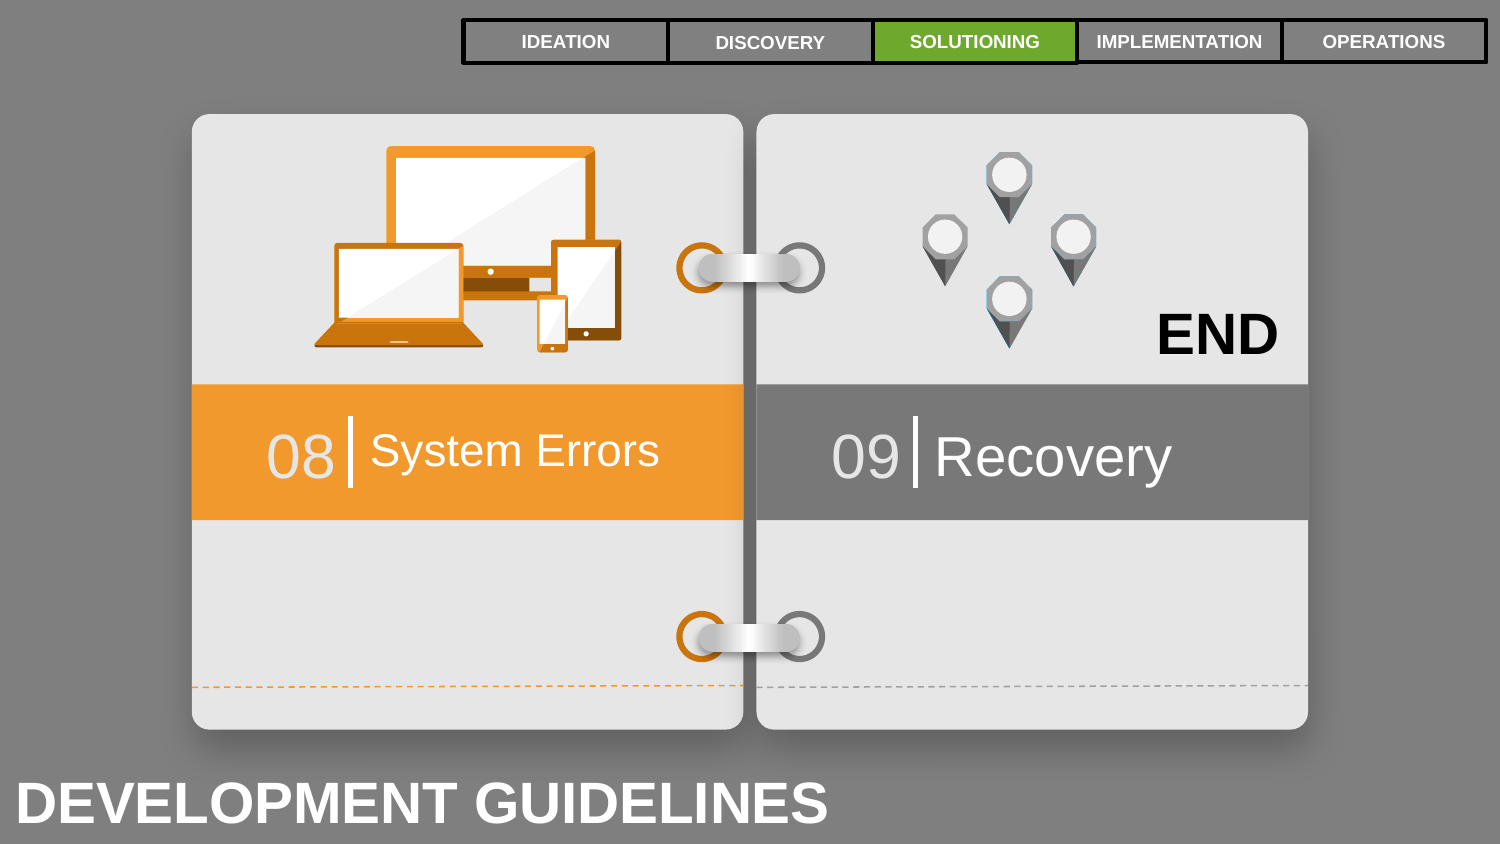

IMPLEMENTATION
OPERATIONS
IDEATION
SOLUTIONING
DISCOVERY
DEVELOPMENT GUIDELINES

08
System Errors

09
Recovery

END